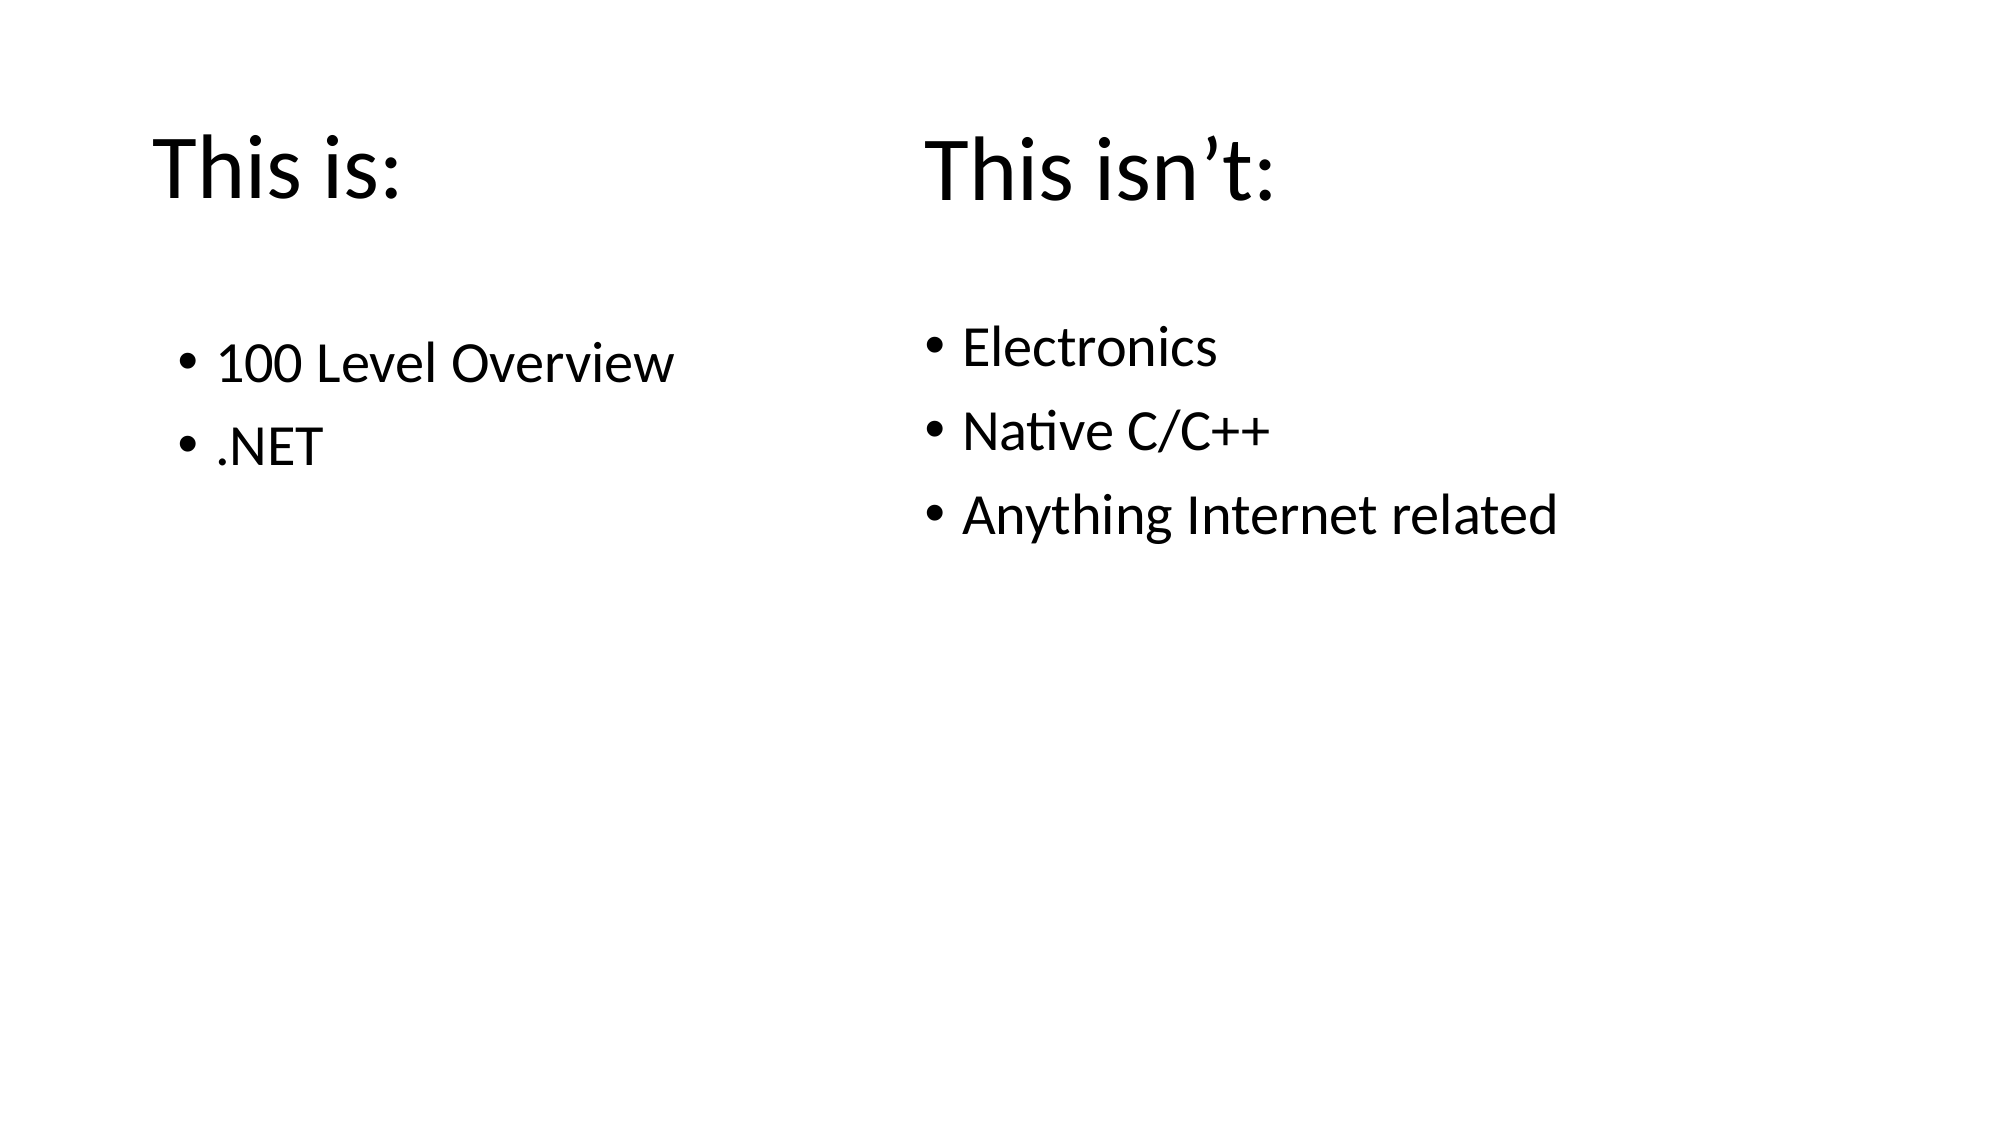

# This is:
This isn’t:
Electronics
Native C/C++
Anything Internet related
100 Level Overview
.NET